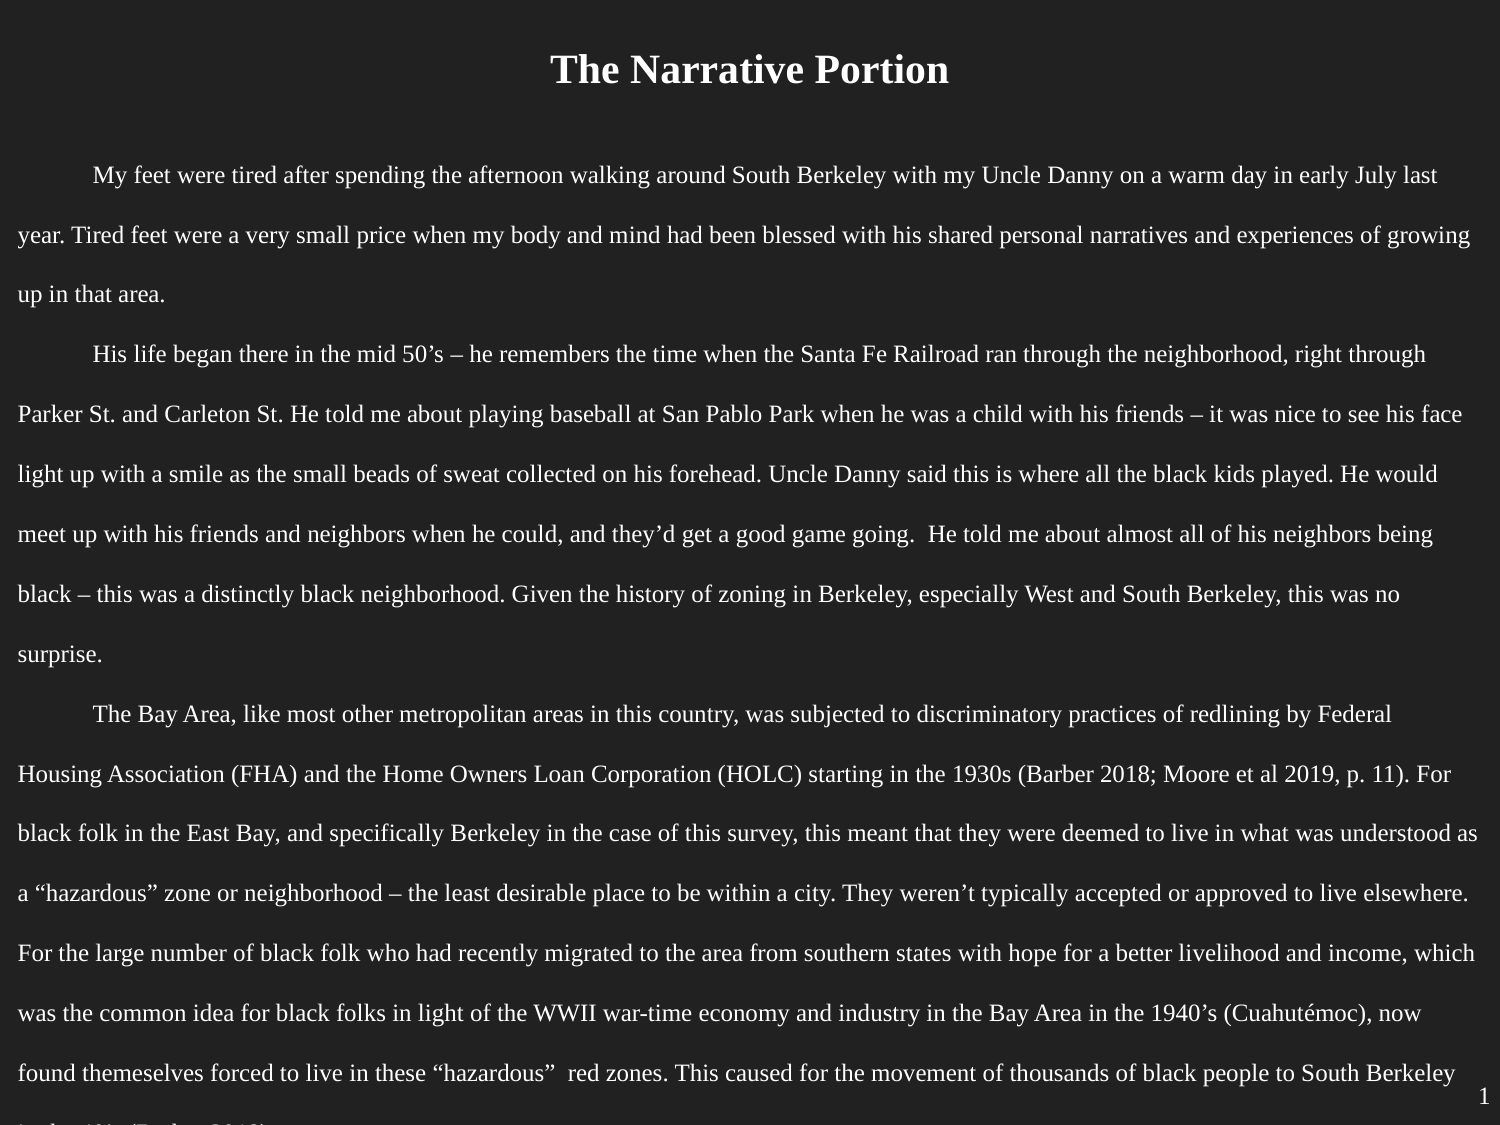

The Narrative Portion
My feet were tired after spending the afternoon walking around South Berkeley with my Uncle Danny on a warm day in early July last year. Tired feet were a very small price when my body and mind had been blessed with his shared personal narratives and experiences of growing up in that area.
His life began there in the mid 50’s ­– he remembers the time when the Santa Fe Railroad ran through the neighborhood, right through Parker St. and Carleton St. He told me about playing baseball at San Pablo Park when he was a child with his friends – it was nice to see his face light up with a smile as the small beads of sweat collected on his forehead. Uncle Danny said this is where all the black kids played. He would meet up with his friends and neighbors when he could, and they’d get a good game going.  He told me about almost all of his neighbors being black – this was a distinctly black neighborhood. Given the history of zoning in Berkeley, especially West and South Berkeley, this was no surprise.
The Bay Area, like most other metropolitan areas in this country, was subjected to discriminatory practices of redlining by Federal Housing Association (FHA) and the Home Owners Loan Corporation (HOLC) starting in the 1930s (Barber 2018; Moore et al 2019, p. 11). For black folk in the East Bay, and specifically Berkeley in the case of this survey, this meant that they were deemed to live in what was understood as a “hazardous” zone or neighborhood – the least desirable place to be within a city. They weren’t typically accepted or approved to live elsewhere. For the large number of black folk who had recently migrated to the area from southern states with hope for a better livelihood and income, which was the common idea for black folks in light of the WWII war-time economy and industry in the Bay Area in the 1940’s (Cuahutémoc), now found themeselves forced to live in these “hazardous”  red zones. This caused for the movement of thousands of black people to South Berkeley in the 40’s (Barber 2018).
1